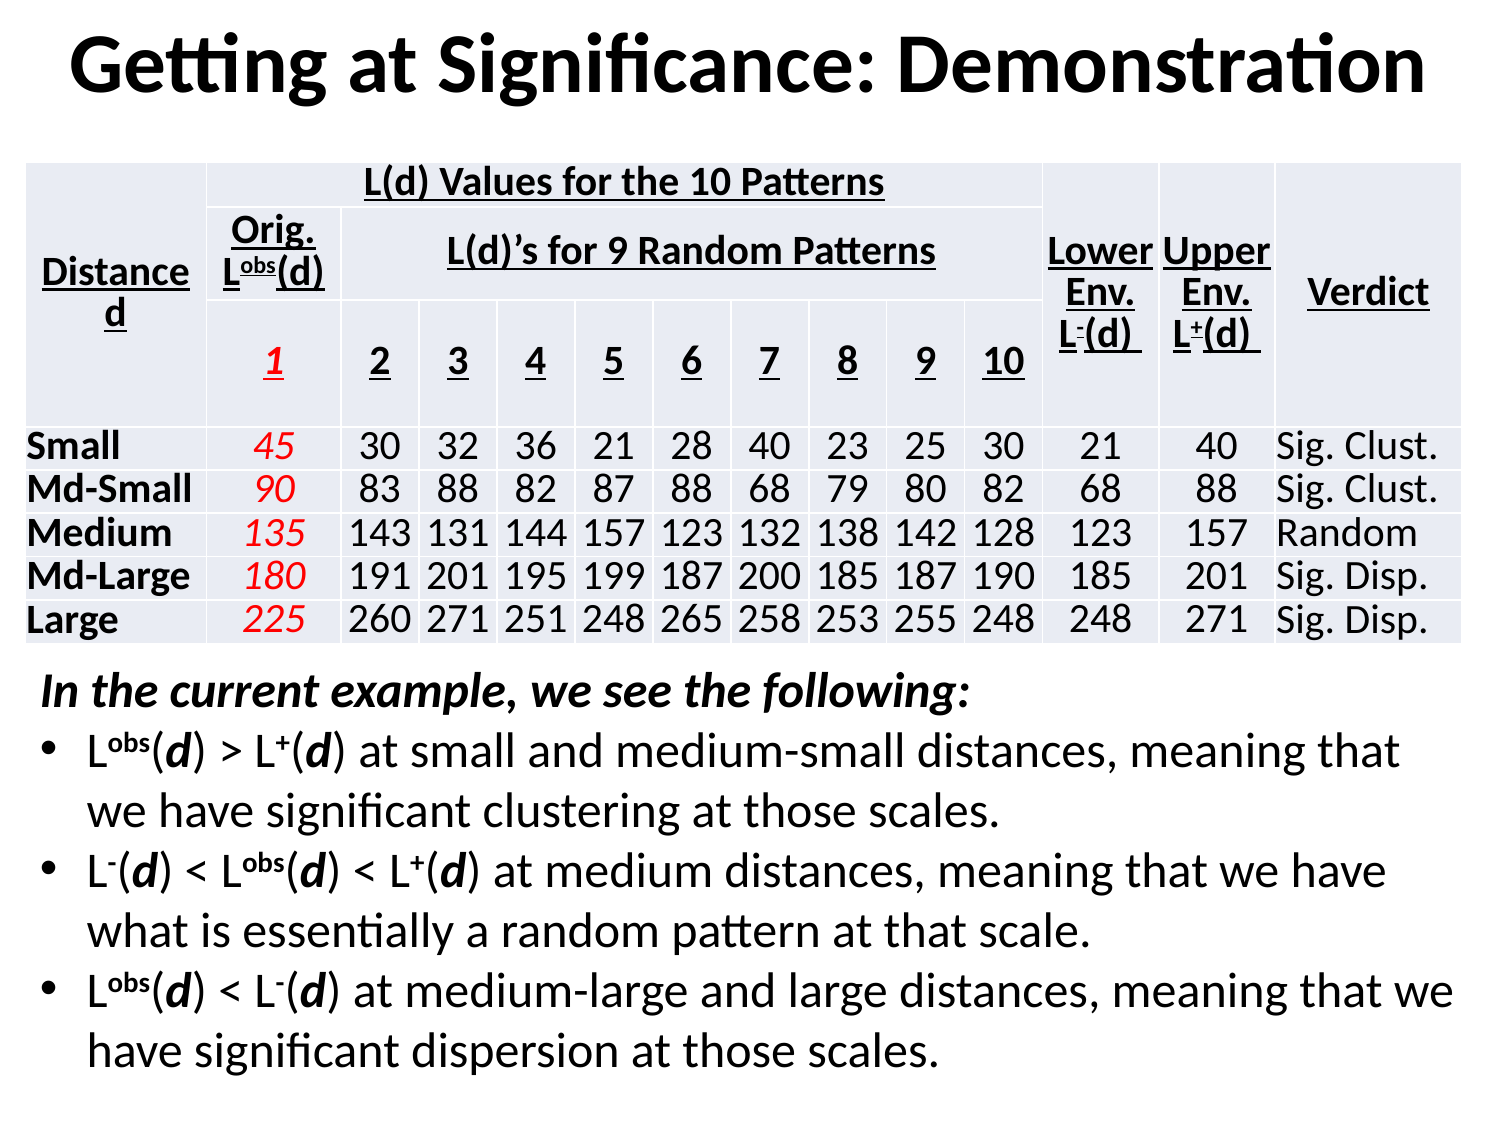

# Getting at Significance: Demonstration
| Distance d | L(d) Values for the 10 Patterns |  |  |  |  |  |  |  |  |  | Lower Env. L-(d) | Upper Env. L+(d) | Verdict |
| --- | --- | --- | --- | --- | --- | --- | --- | --- | --- | --- | --- | --- | --- |
|  | Orig. Lobs(d) | L(d)’s for 9 Random Patterns |  |  |  |  |  |  |  |  |  |  |  |
|  | 1 | 2 | 3 | 4 | 5 | 6 | 7 | 8 | 9 | 10 |  |  |  |
| Small | 45 | 30 | 32 | 36 | 21 | 28 | 40 | 23 | 25 | 30 | 21 | 40 | Sig. Clust. |
| Md-Small | 90 | 83 | 88 | 82 | 87 | 88 | 68 | 79 | 80 | 82 | 68 | 88 | Sig. Clust. |
| Medium | 135 | 143 | 131 | 144 | 157 | 123 | 132 | 138 | 142 | 128 | 123 | 157 | Random |
| Md-Large | 180 | 191 | 201 | 195 | 199 | 187 | 200 | 185 | 187 | 190 | 185 | 201 | Sig. Disp. |
| Large | 225 | 260 | 271 | 251 | 248 | 265 | 258 | 253 | 255 | 248 | 248 | 271 | Sig. Disp. |
In the current example, we see the following:
Lobs(d) > L+(d) at small and medium-small distances, meaning that we have significant clustering at those scales.
L-(d) < Lobs(d) < L+(d) at medium distances, meaning that we have what is essentially a random pattern at that scale.
Lobs(d) < L-(d) at medium-large and large distances, meaning that we have significant dispersion at those scales.